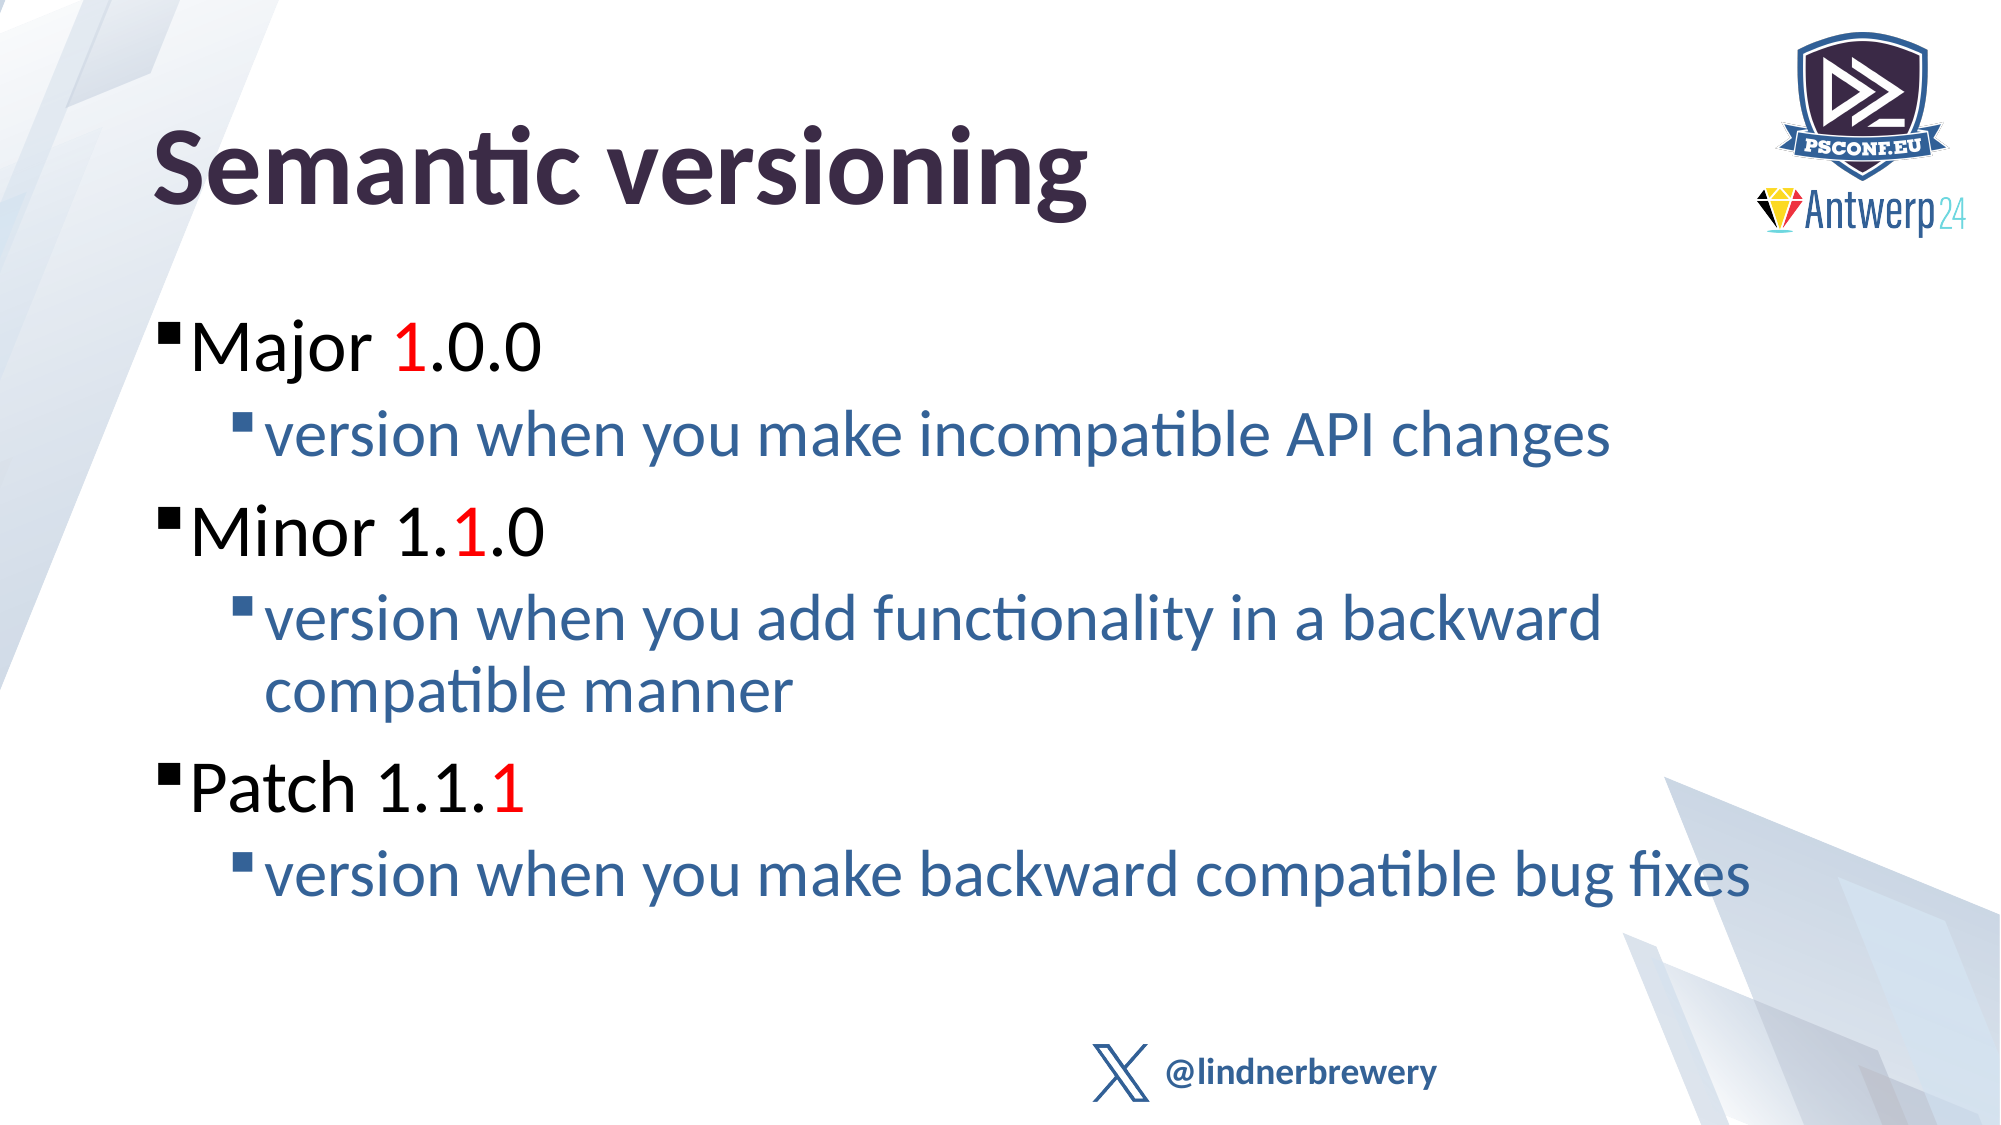

# Semantic versioning
Major 1.0.0
version when you make incompatible API changes
Minor 1.1.0
version when you add functionality in a backward compatible manner
Patch 1.1.1
version when you make backward compatible bug fixes